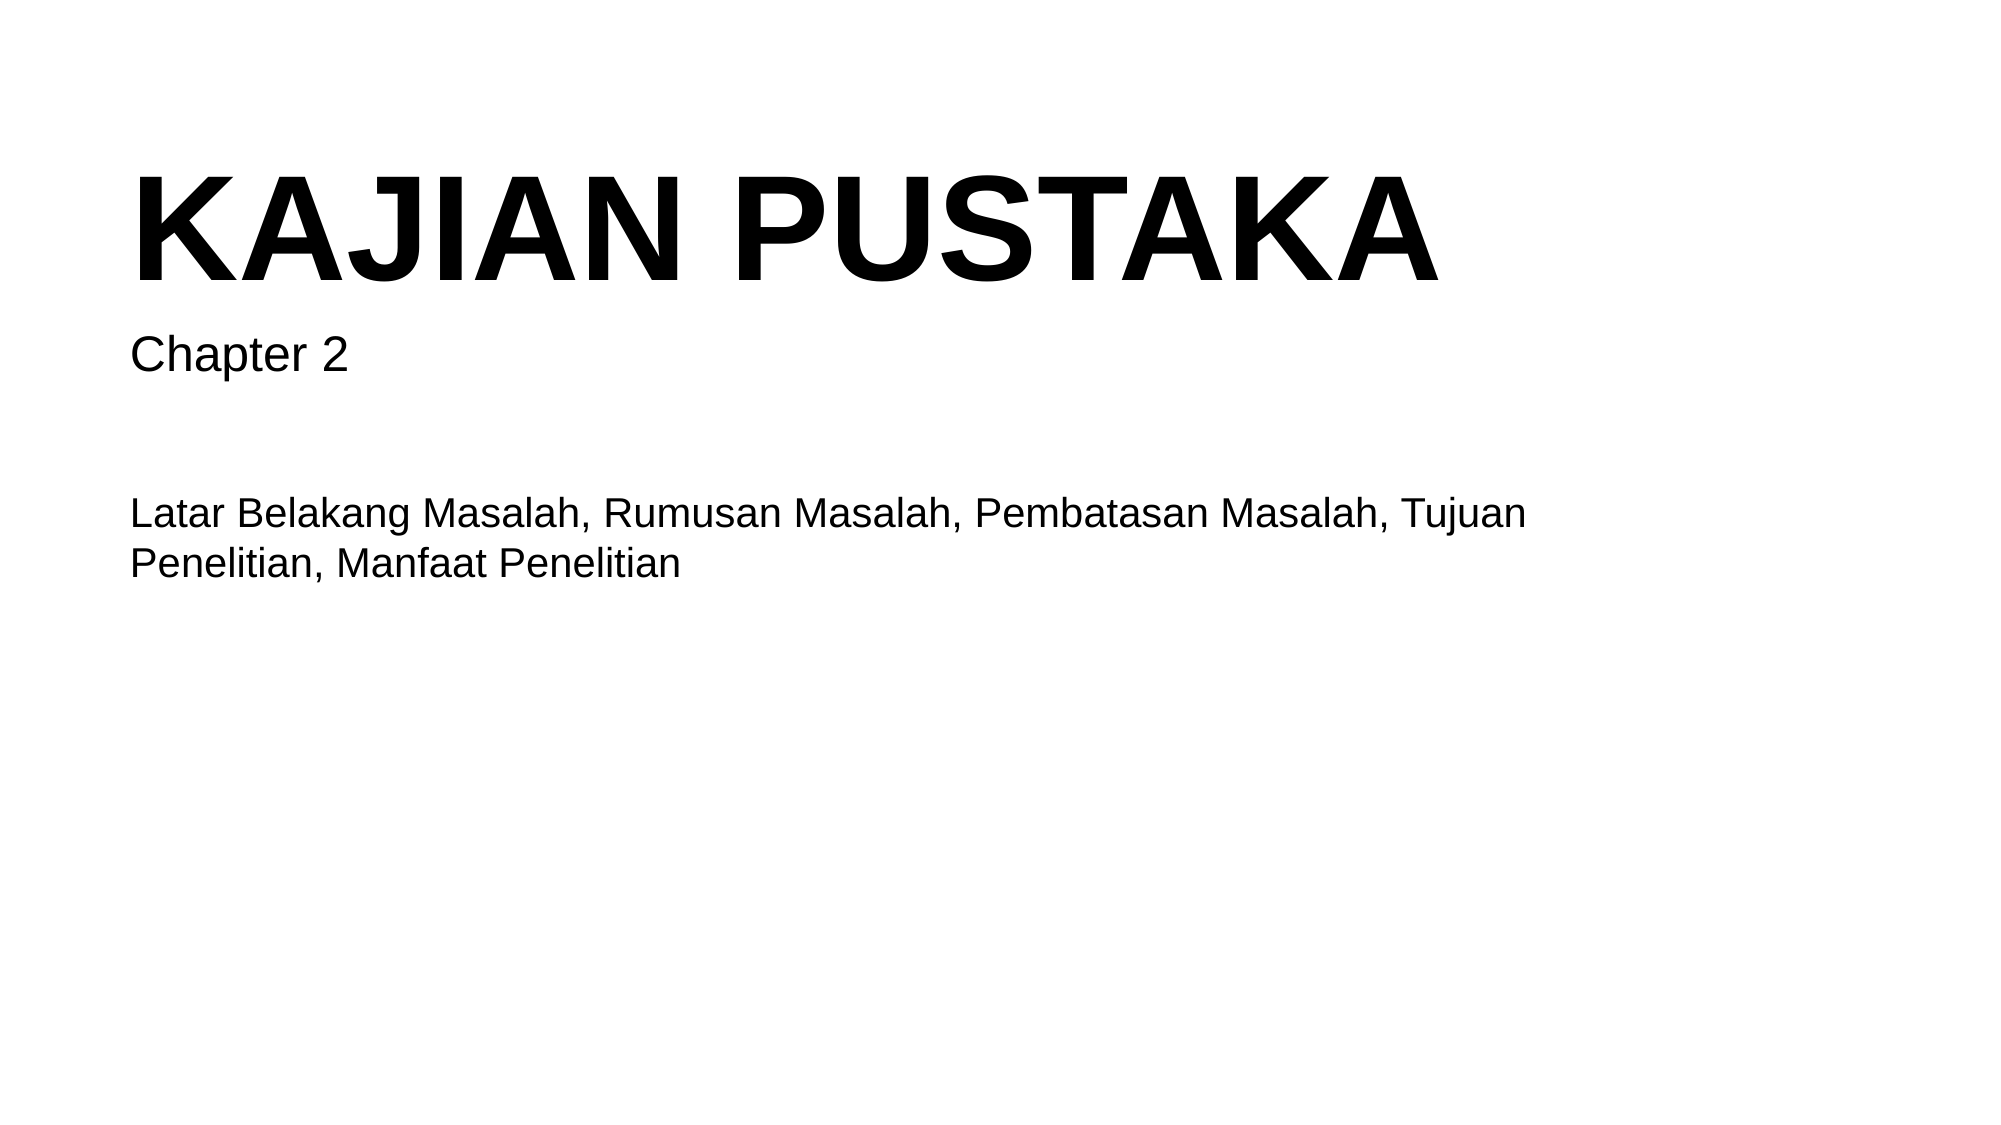

KAJIAN PUSTAKA
Chapter 2
Latar Belakang Masalah, Rumusan Masalah, Pembatasan Masalah, Tujuan Penelitian, Manfaat Penelitian